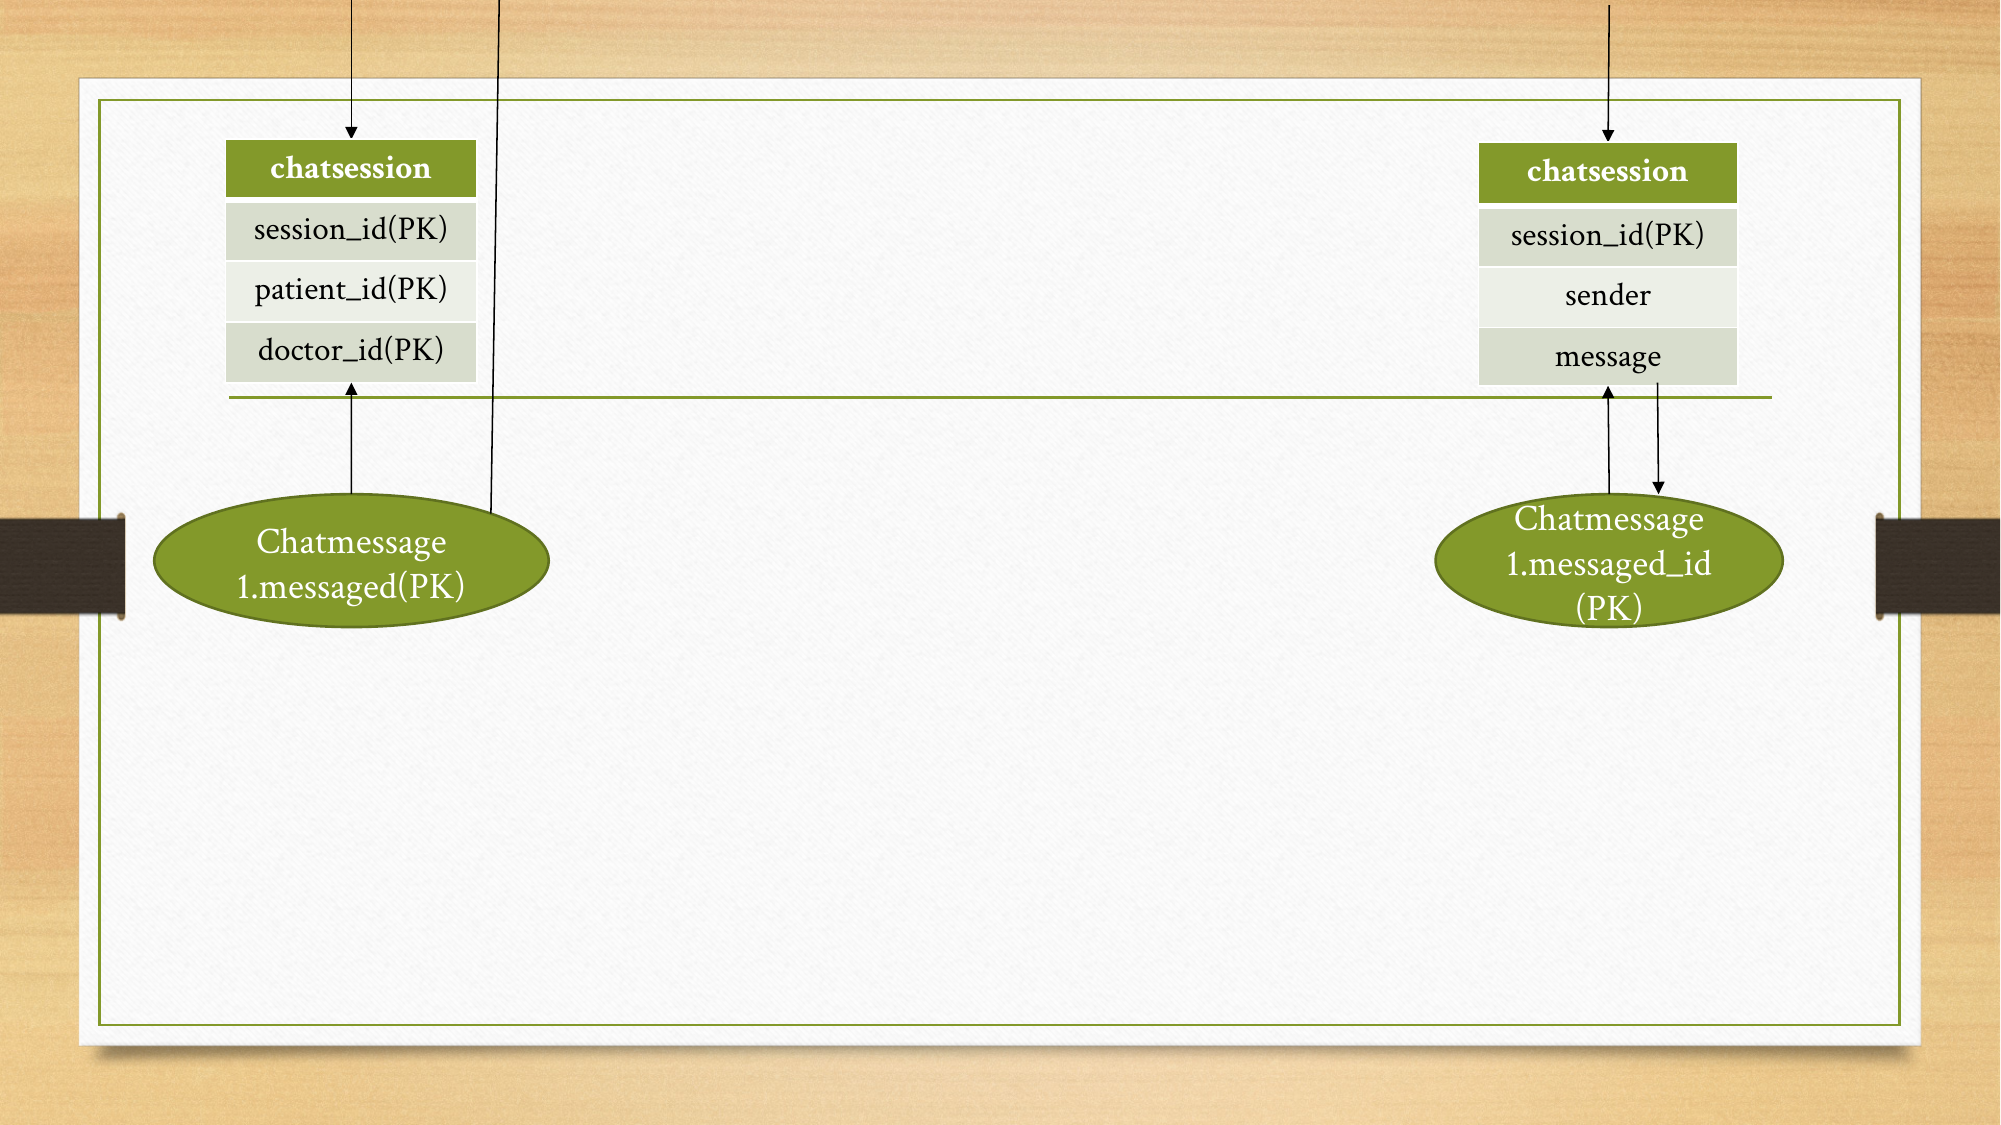

| chatsession |
| --- |
| session\_id(PK) |
| patient\_id(PK) |
| doctor\_id(PK) |
| chatsession |
| --- |
| session\_id(PK) |
| sender |
| message |
Chatmessage
1.messaged(PK)
Chatmessage
1.messaged_id(PK)